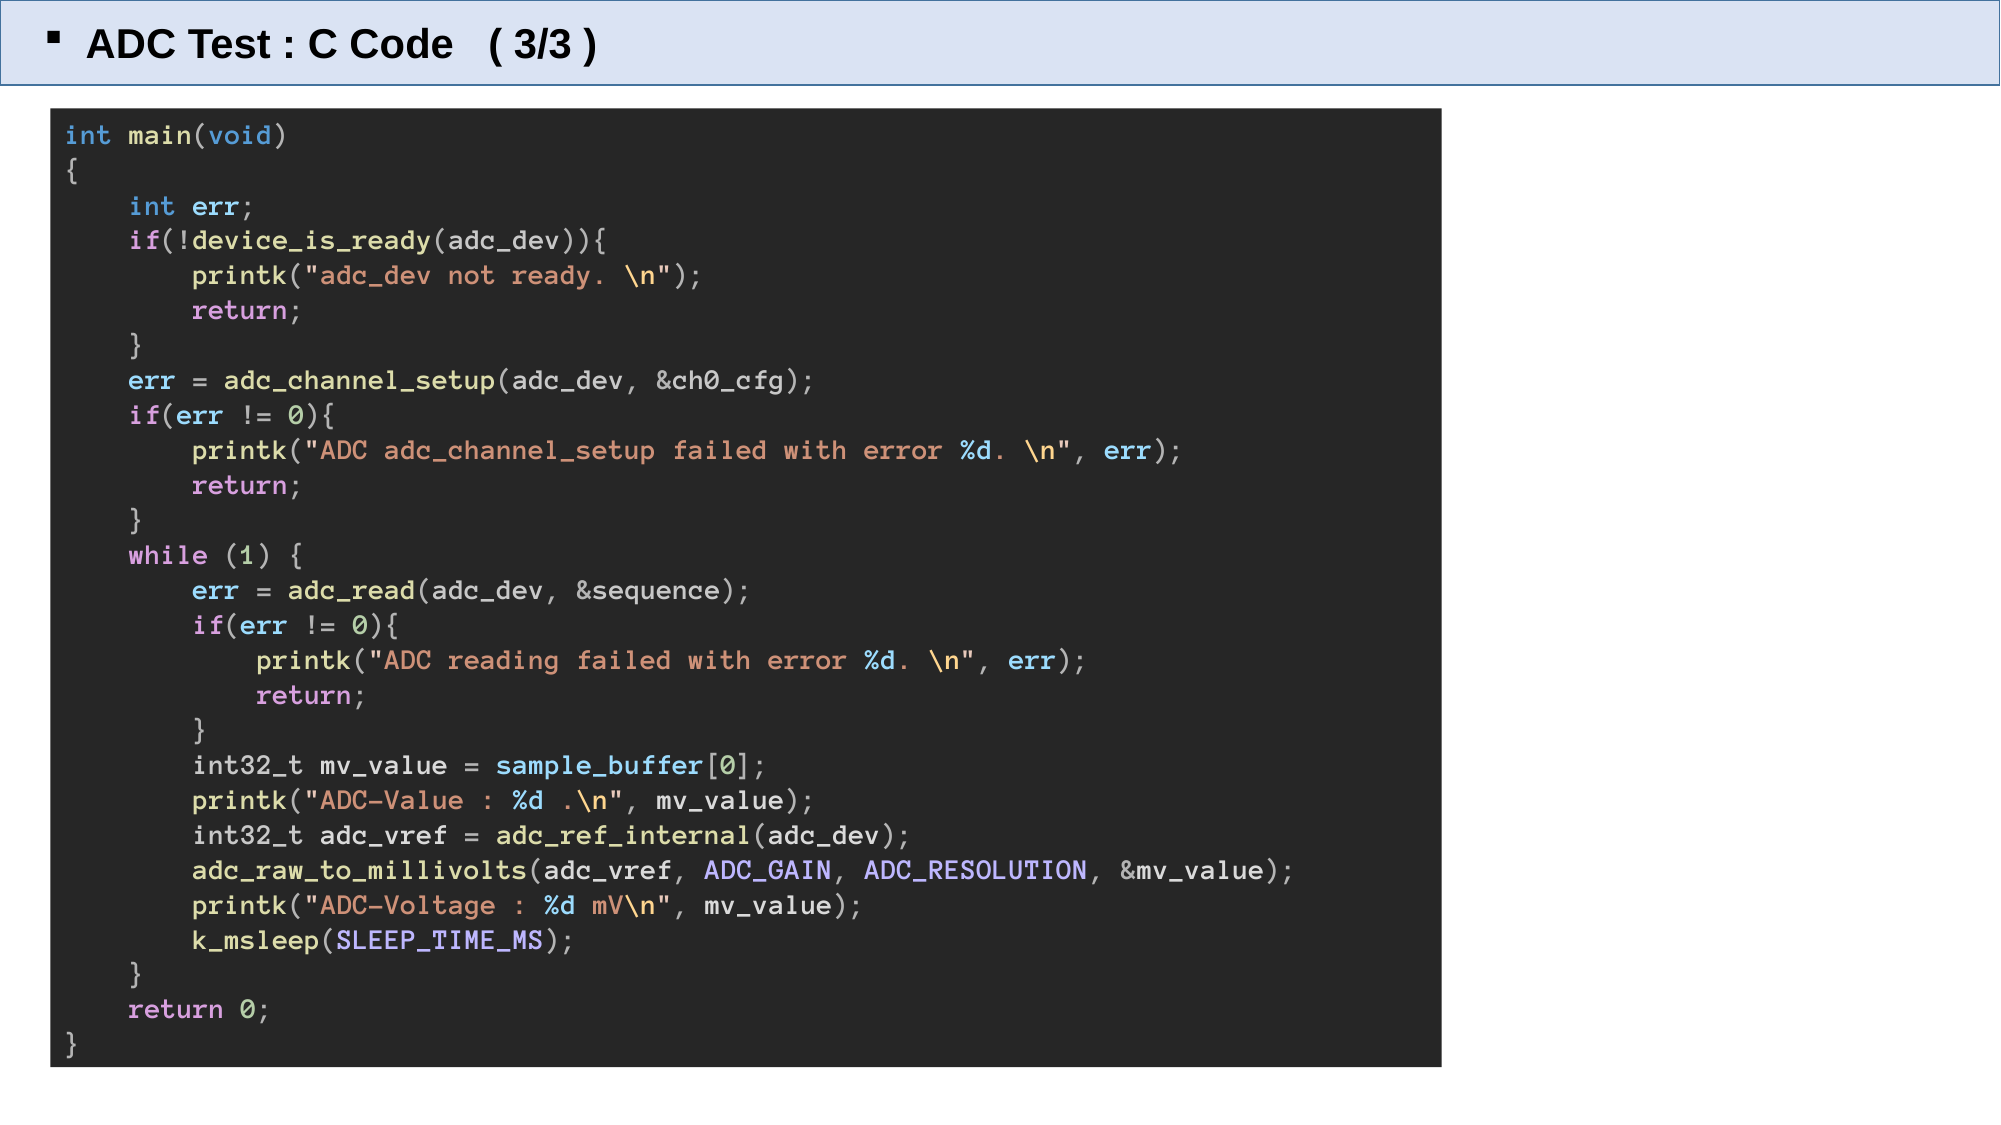

ADC Test : C Code   ( 3/3 )

int main(void)
{
    int err;
    if(!device_is_ready(adc_dev)){
        printk("adc_dev not ready. \n");
        return;
    }
    err = adc_channel_setup(adc_dev, &ch0_cfg);
    if(err != 0){
        printk("ADC adc_channel_setup failed with error %d. \n", err);
        return;
    }
    while (1) {
        err = adc_read(adc_dev, &sequence);
        if(err != 0){
            printk("ADC reading failed with error %d. \n", err);
            return;
        }
        int32_t mv_value = sample_buffer[0];
        printk("ADC-Value : %d .\n", mv_value);
        int32_t adc_vref = adc_ref_internal(adc_dev);
        adc_raw_to_millivolts(adc_vref, ADC_GAIN, ADC_RESOLUTION, &mv_value);
        printk("ADC-Voltage : %d mV\n", mv_value);
        k_msleep(SLEEP_TIME_MS);
    }
    return 0;
}